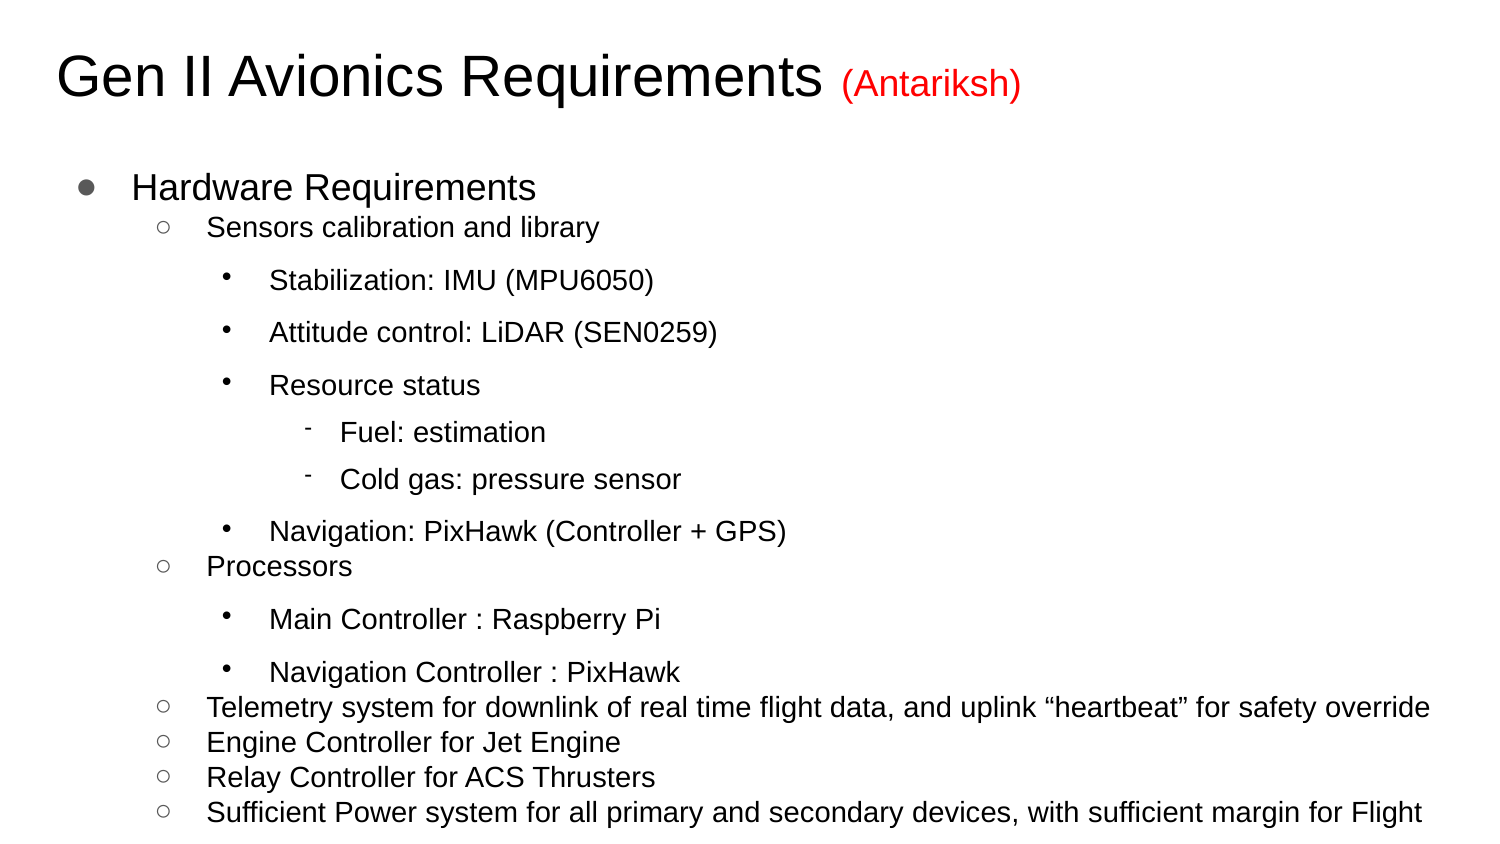

Gen II Avionics Requirements (Antariksh)
Hardware Requirements
Sensors calibration and library
Stabilization: IMU (MPU6050)
Attitude control: LiDAR (SEN0259)
Resource status
Fuel: estimation
Cold gas: pressure sensor
Navigation: PixHawk (Controller + GPS)
Processors
Main Controller : Raspberry Pi
Navigation Controller : PixHawk
Telemetry system for downlink of real time flight data, and uplink “heartbeat” for safety override
Engine Controller for Jet Engine
Relay Controller for ACS Thrusters
Sufficient Power system for all primary and secondary devices, with sufficient margin for Flight

Software requirements
Ground Operations Mode for startup, checkout, and override
Mission Mode (flight profile insertion, autonomous flight, safety overrides)
Flight Information (health and safety and status of all systems)